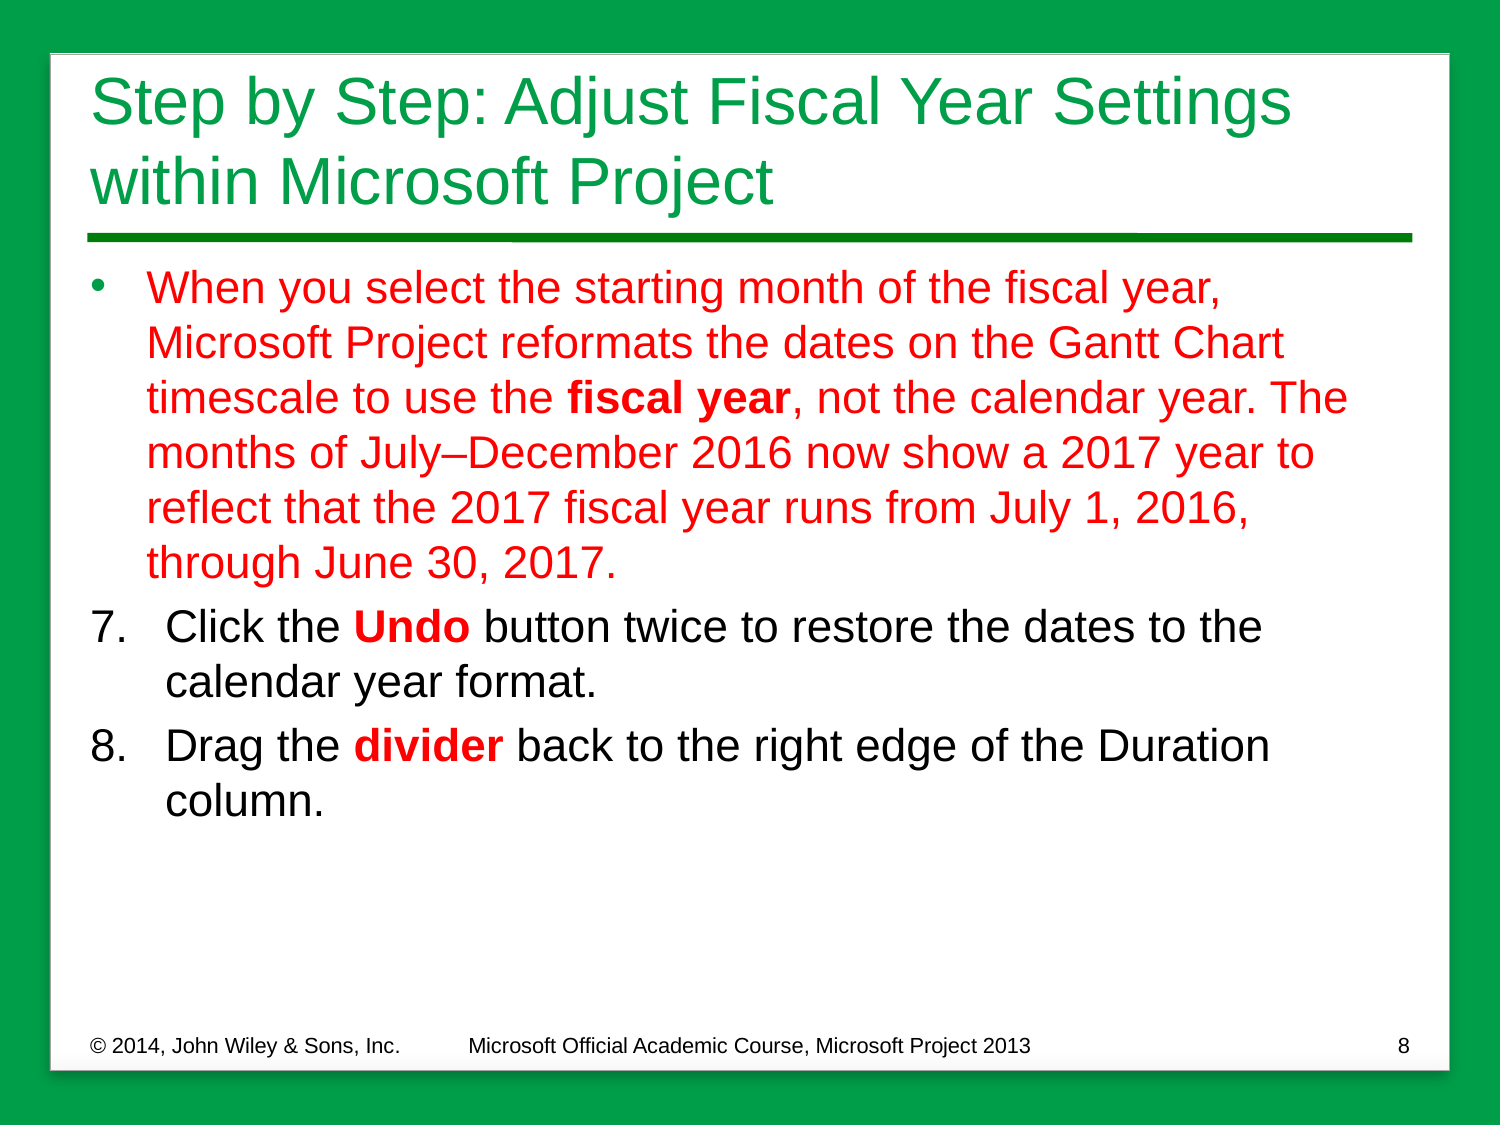

# Step by Step: Adjust Fiscal Year Settings within Microsoft Project
When you select the starting month of the fiscal year, Microsoft Project reformats the dates on the Gantt Chart timescale to use the fiscal year, not the calendar year. The months of July–December 2016 now show a 2017 year to reflect that the 2017 fiscal year runs from July 1, 2016, through June 30, 2017.
7.	Click the Undo button twice to restore the dates to the calendar year format.
8.	Drag the divider back to the right edge of the Duration column.
© 2014, John Wiley & Sons, Inc.
Microsoft Official Academic Course, Microsoft Project 2013
8